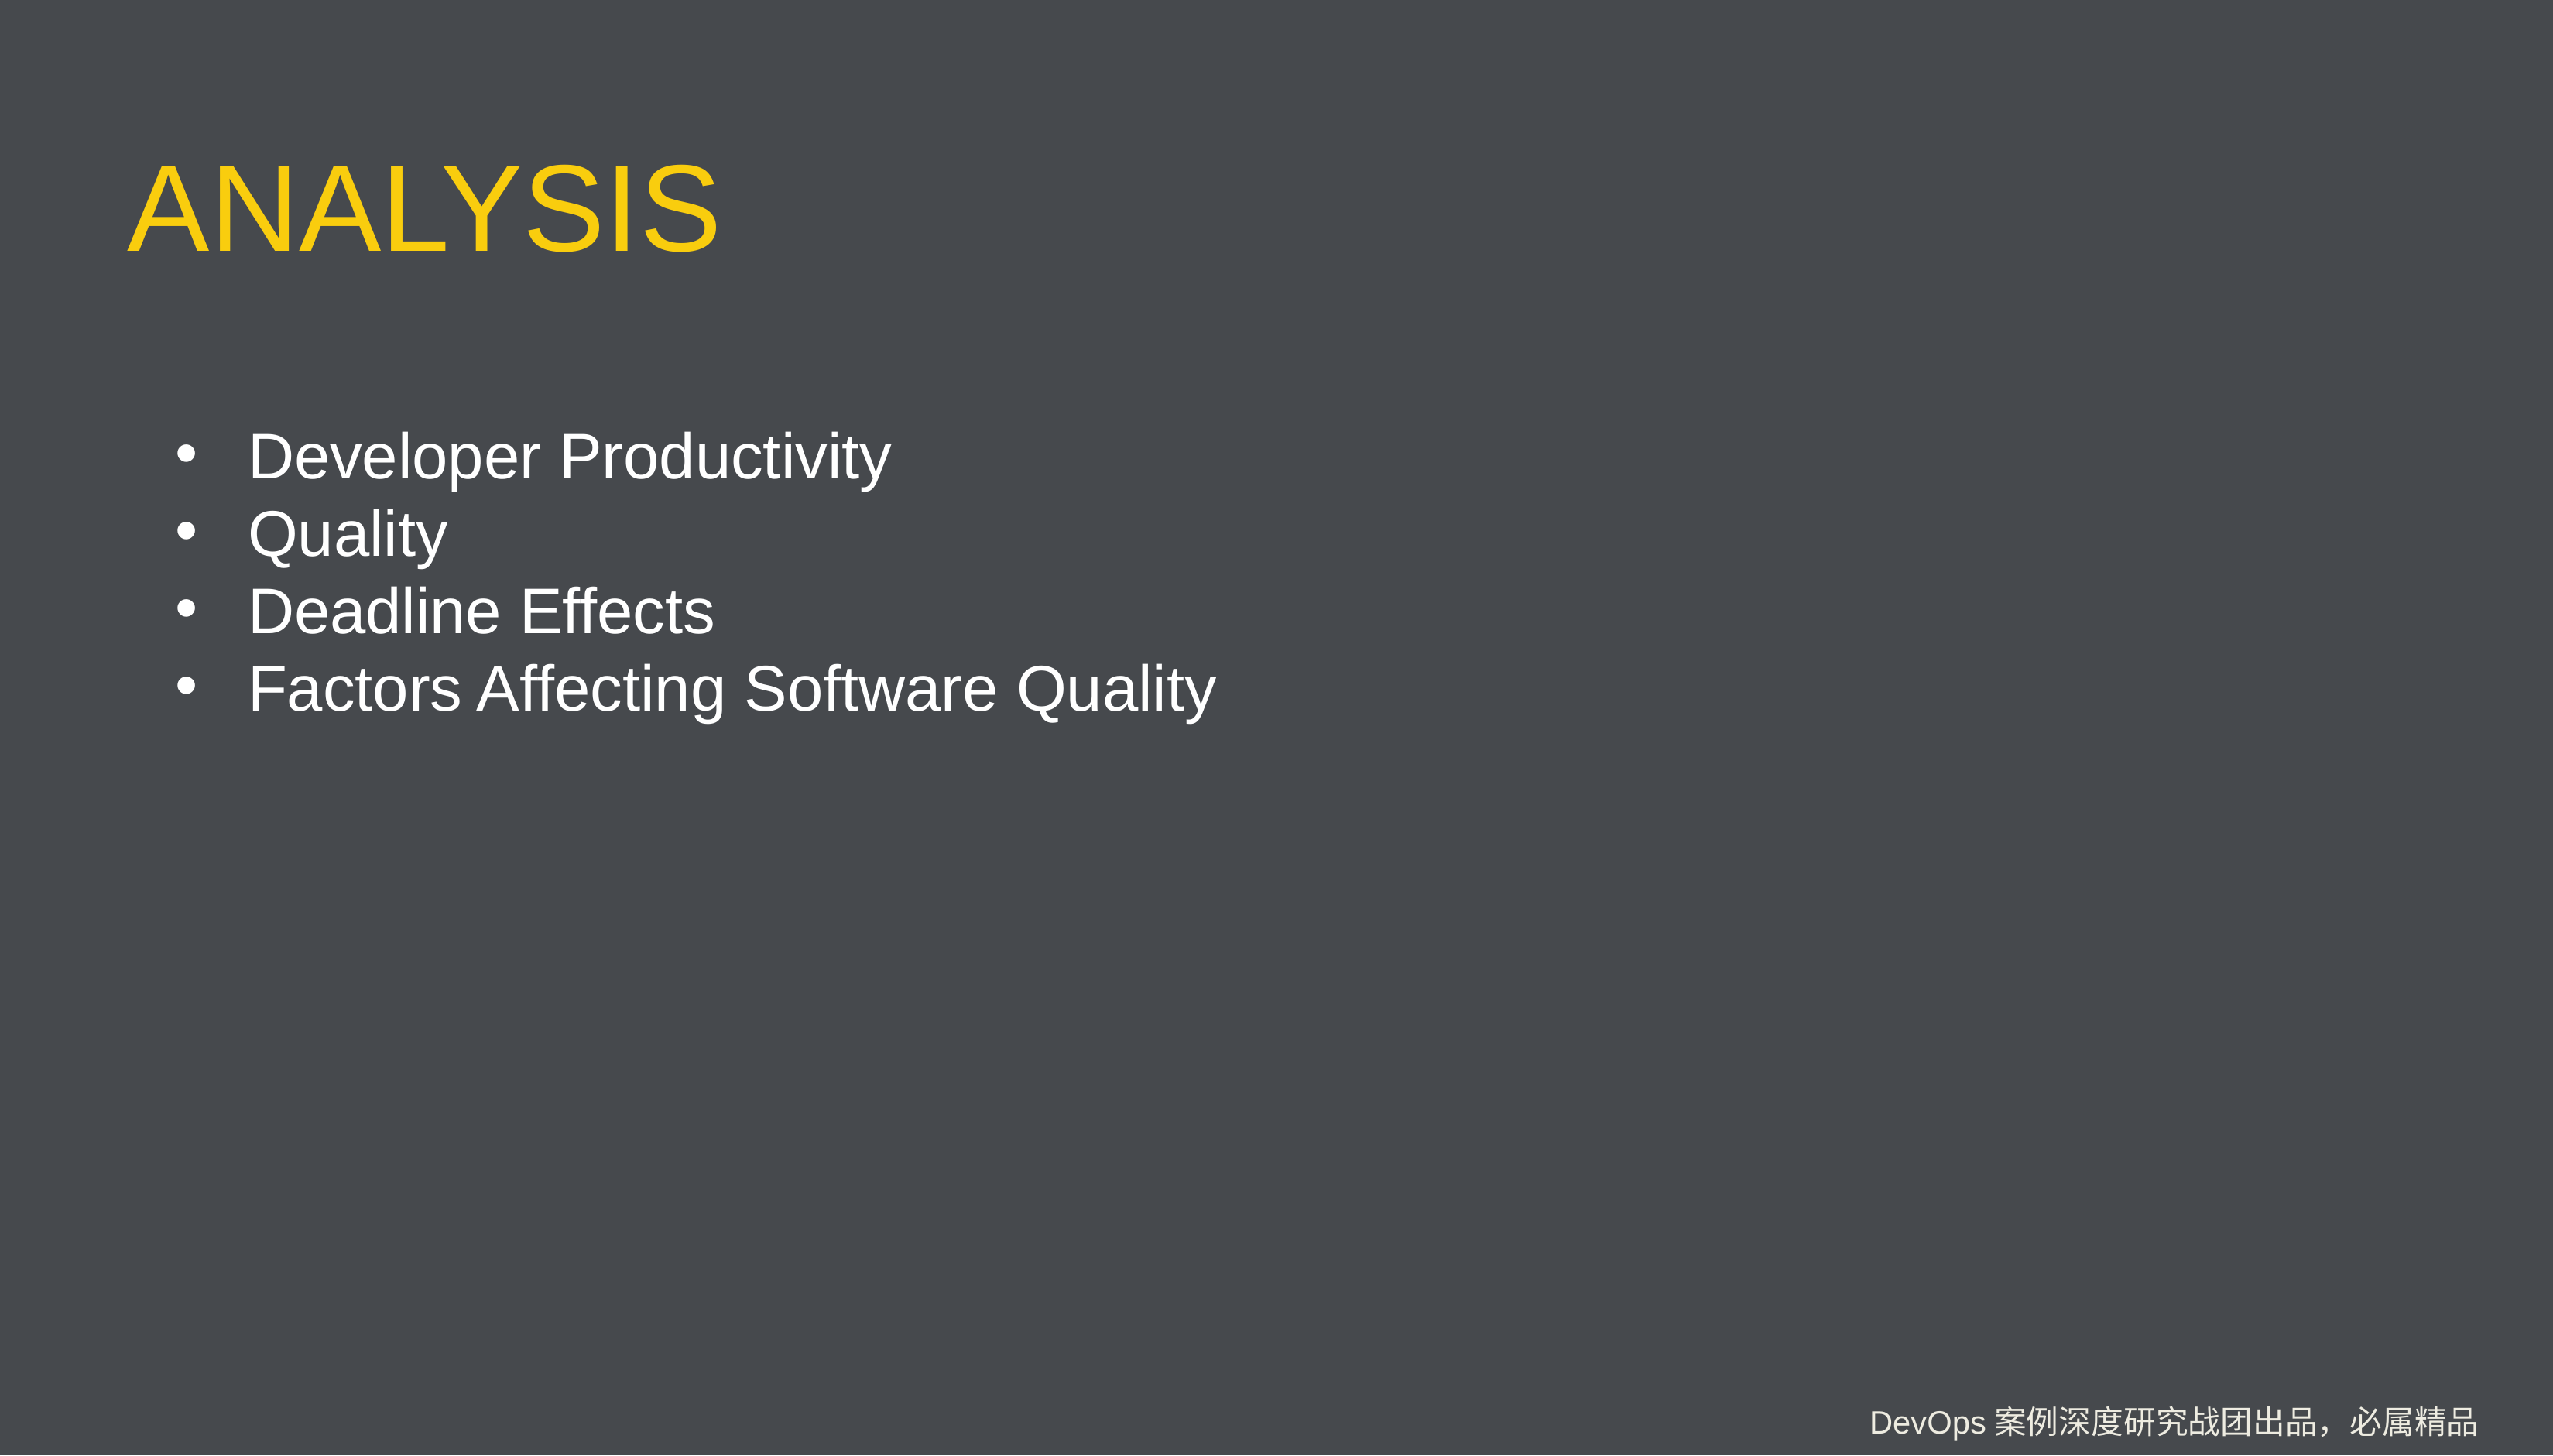

# ANALYSIS
Developer Productivity
Quality
Deadline Effects
Factors Affecting Software Quality